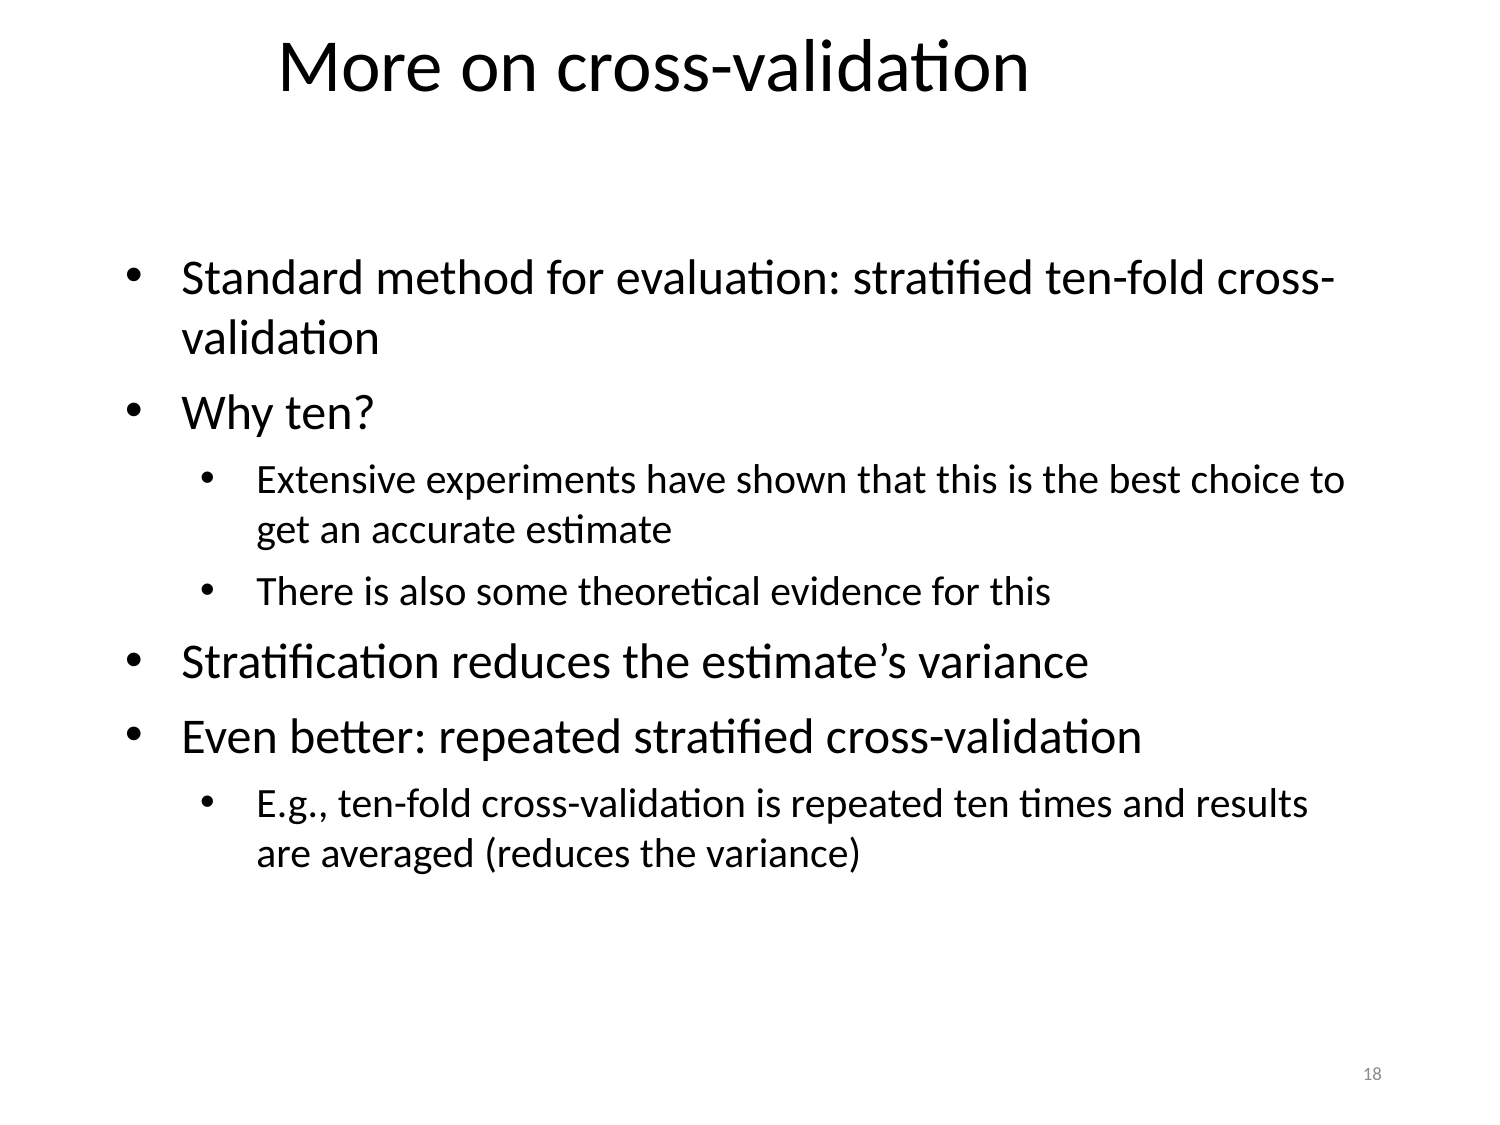

More on cross-validation
Standard method for evaluation: stratified ten-fold cross-validation
Why ten?
Extensive experiments have shown that this is the best choice to get an accurate estimate
There is also some theoretical evidence for this
Stratification reduces the estimate’s variance
Even better: repeated stratified cross-validation
E.g., ten-fold cross-validation is repeated ten times and results are averaged (reduces the variance)
18